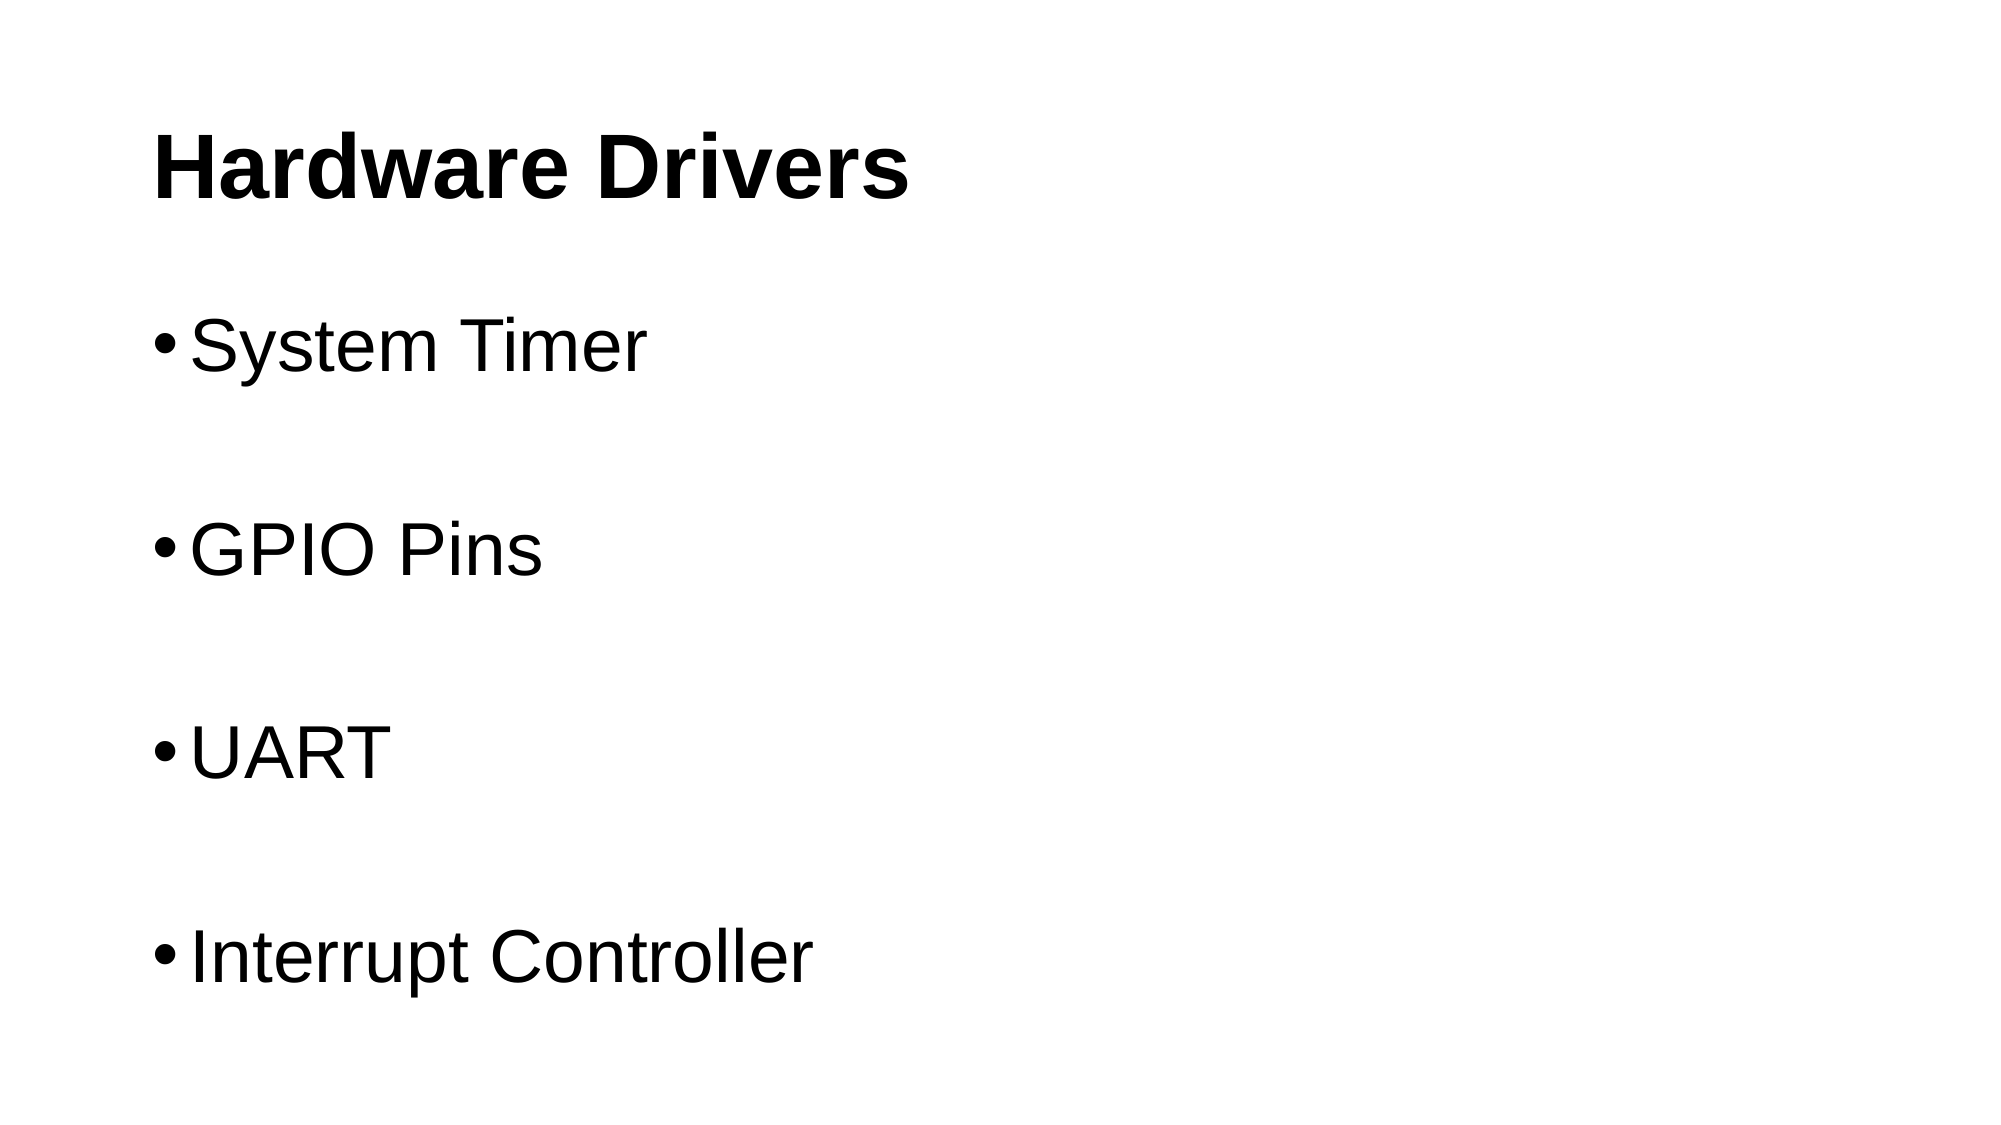

# Hardware Drivers
System Timer

GPIO Pins

UART

Interrupt Controller